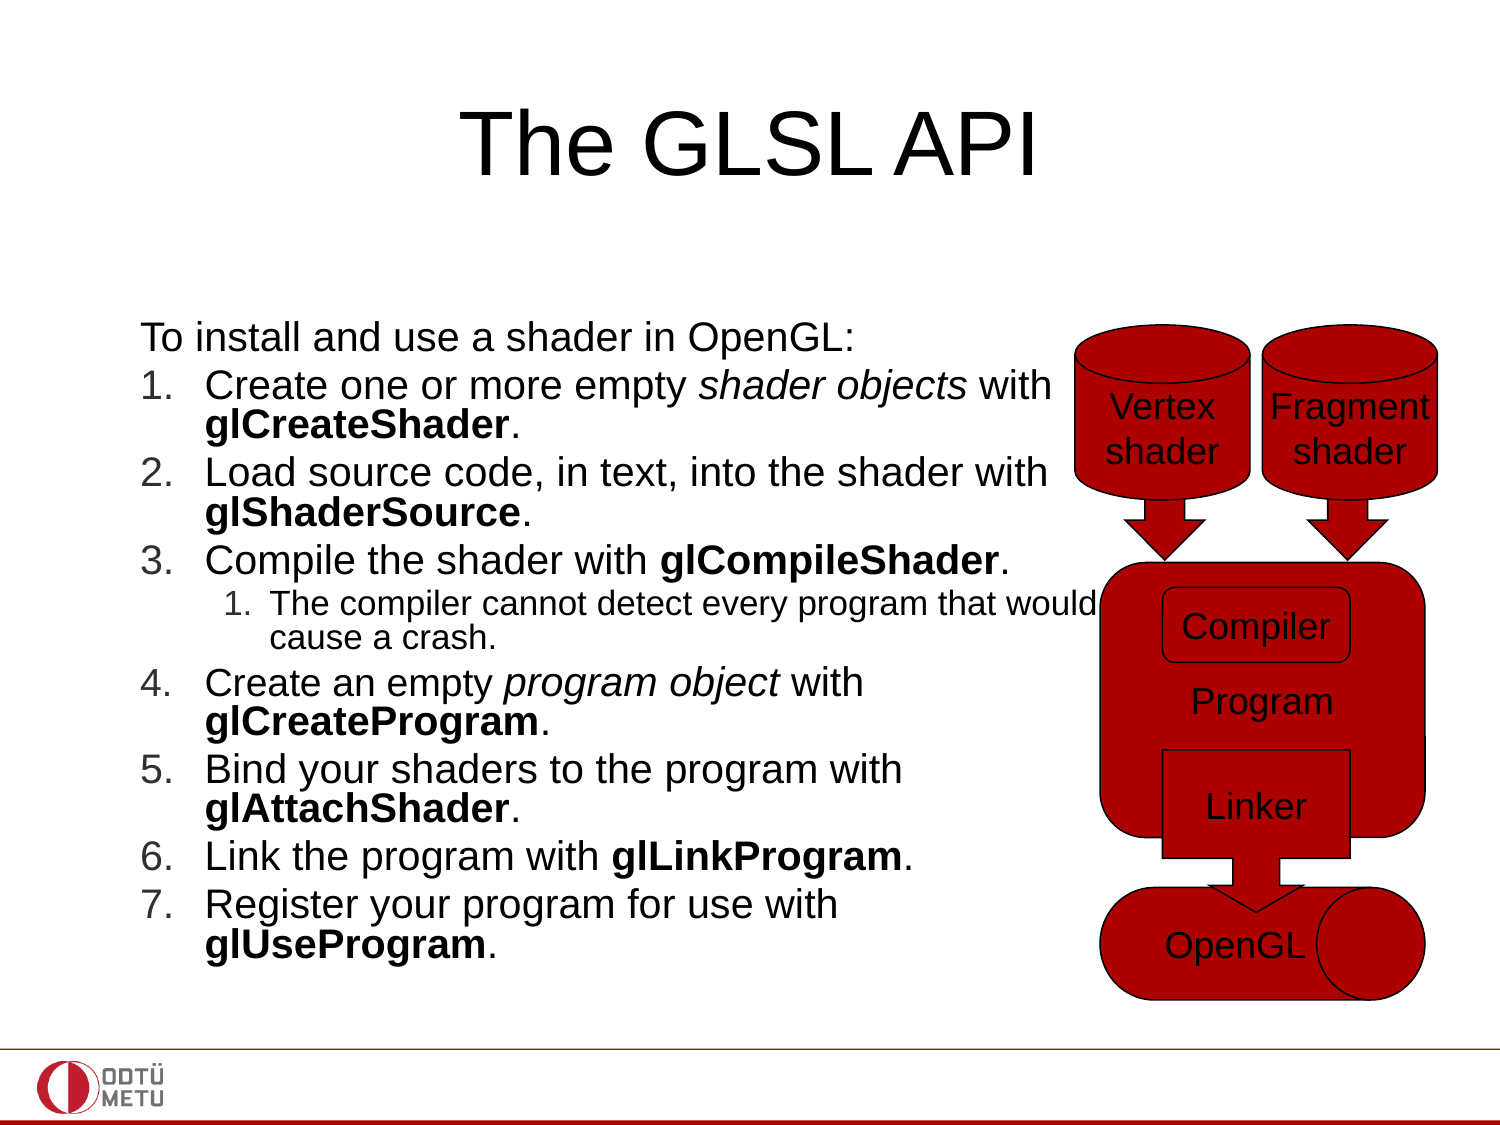

# The GLSL API
To install and use a shader in OpenGL:
Create one or more empty shader objects with glCreateShader.
Load source code, in text, into the shader with glShaderSource.
Compile the shader with glCompileShader.
The compiler cannot detect every program that would cause a crash.
Create an empty program object with glCreateProgram.
Bind your shaders to the program with glAttachShader.
Link the program with glLinkProgram.
Register your program for use with glUseProgram.
Vertex
shader
Fragment
shader

Program
Compiler
Linker
OpenGL